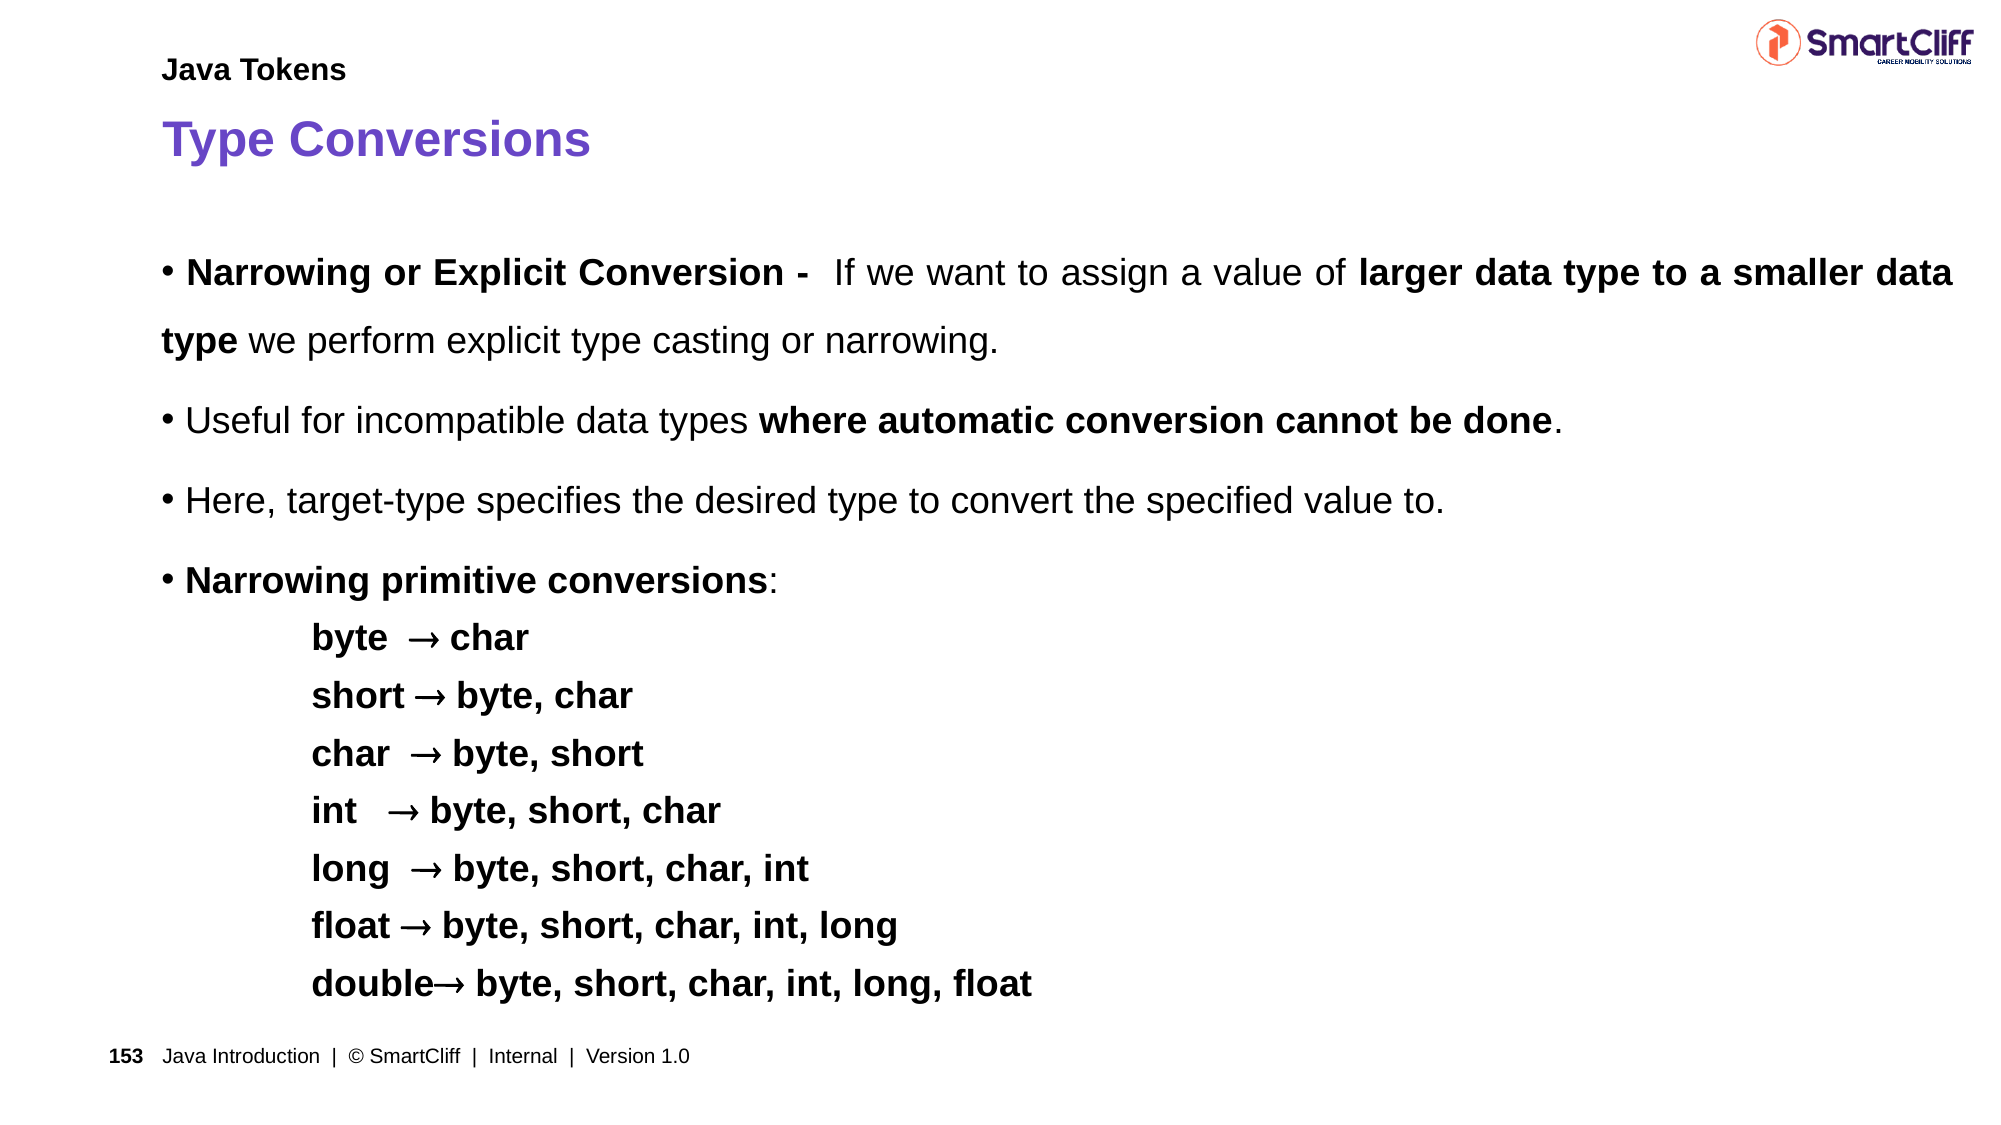

Java Tokens
# Type Conversions
 Narrowing or Explicit Conversion -  If we want to assign a value of larger data type to a smaller data type we perform explicit type casting or narrowing.
 Useful for incompatible data types where automatic conversion cannot be done.
 Here, target-type specifies the desired type to convert the specified value to.
 Narrowing primitive conversions:
	byte  → char
	short → byte, char
	char  → byte, short
	int   → byte, short, char
	long  → byte, short, char, int
	float → byte, short, char, int, long
	double→ byte, short, char, int, long, float
Java Introduction  |  © SmartCliff  |  Internal  |  Version 1.0
153